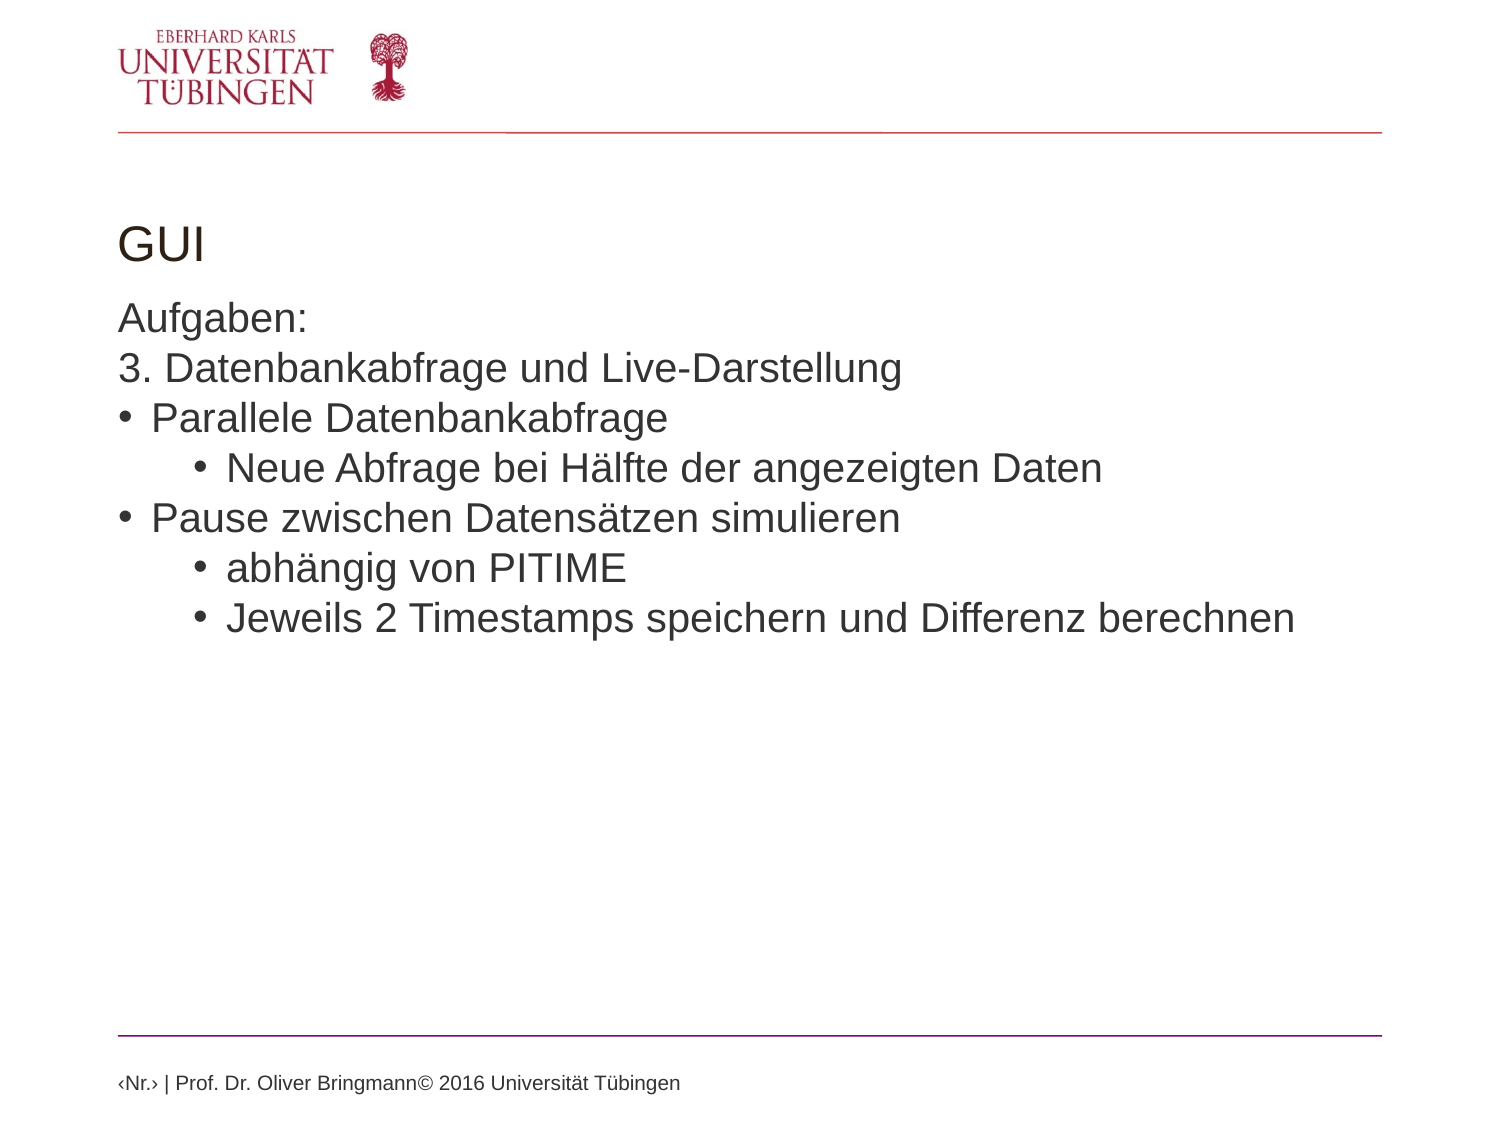

GUI
Aufgaben:
3. Datenbankabfrage und Live-Darstellung
Parallele Datenbankabfrage
Neue Abfrage bei Hälfte der angezeigten Daten
Pause zwischen Datensätzen simulieren
abhängig von PITIME
Jeweils 2 Timestamps speichern und Differenz berechnen